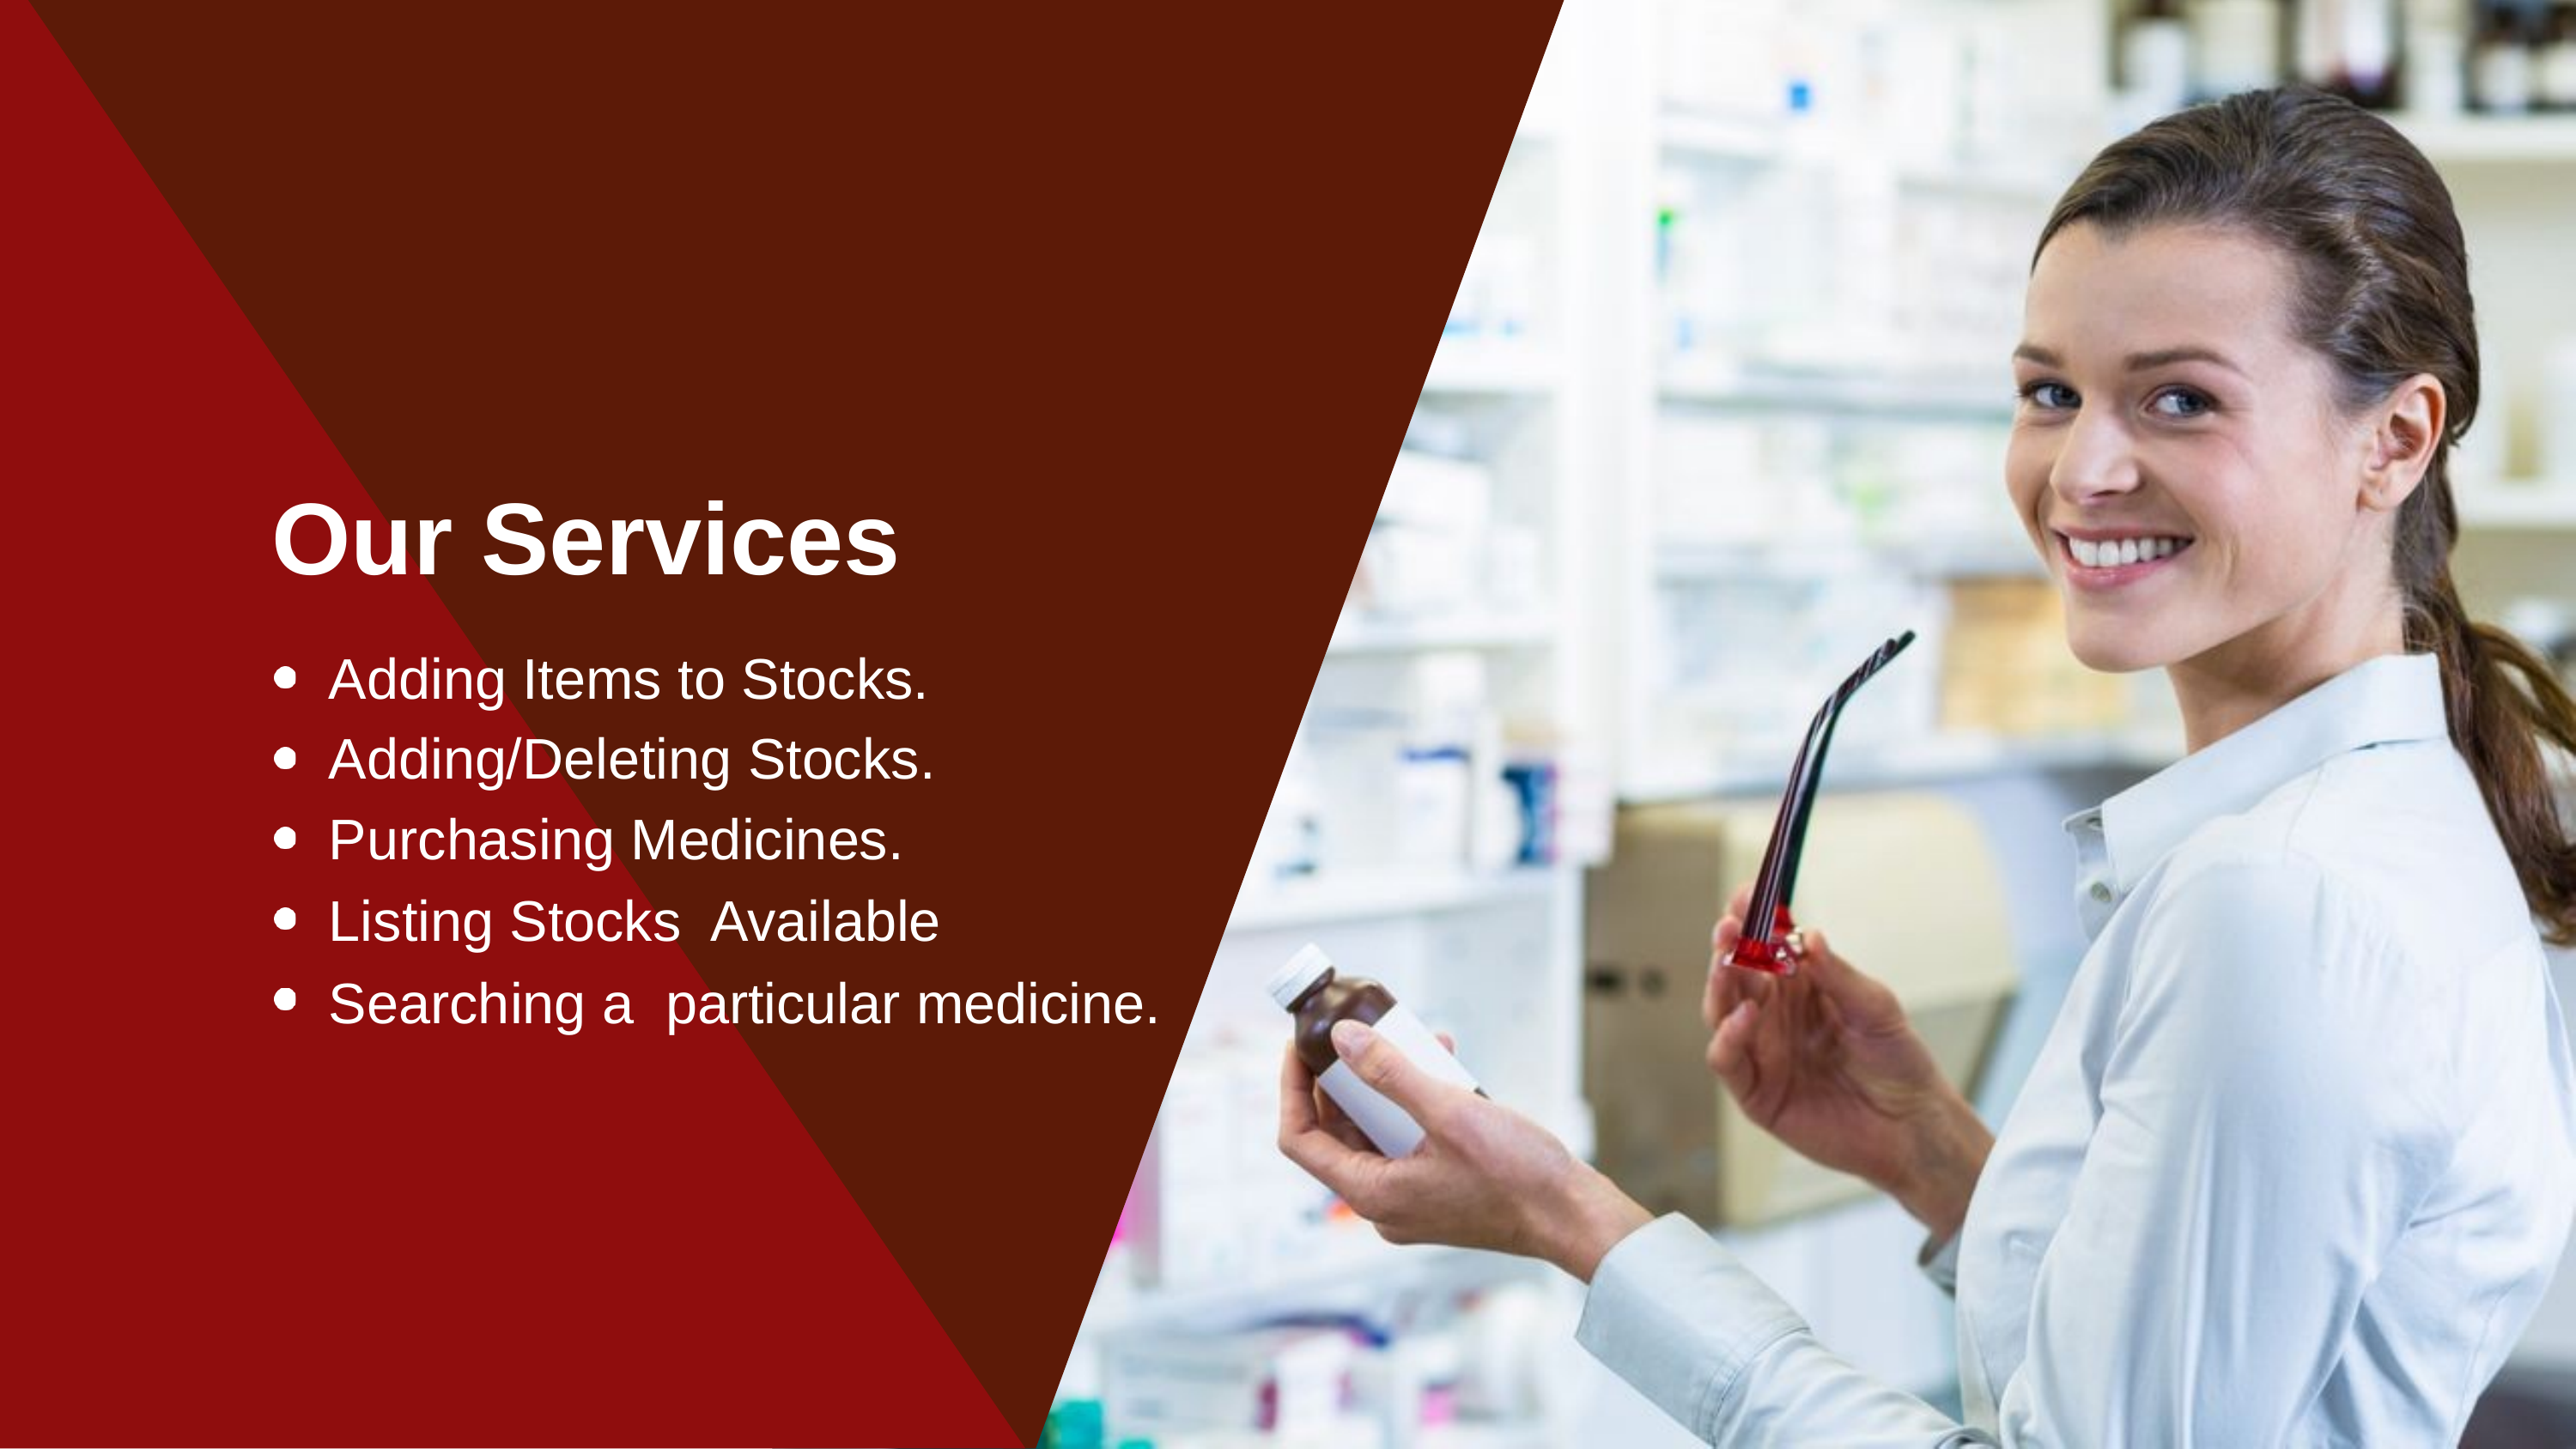

# Our Services
Adding Items to Stocks.
Adding/Deleting Stocks.
Purchasing Medicines.
Listing Stocks  Available
Searching a  particular medicine.